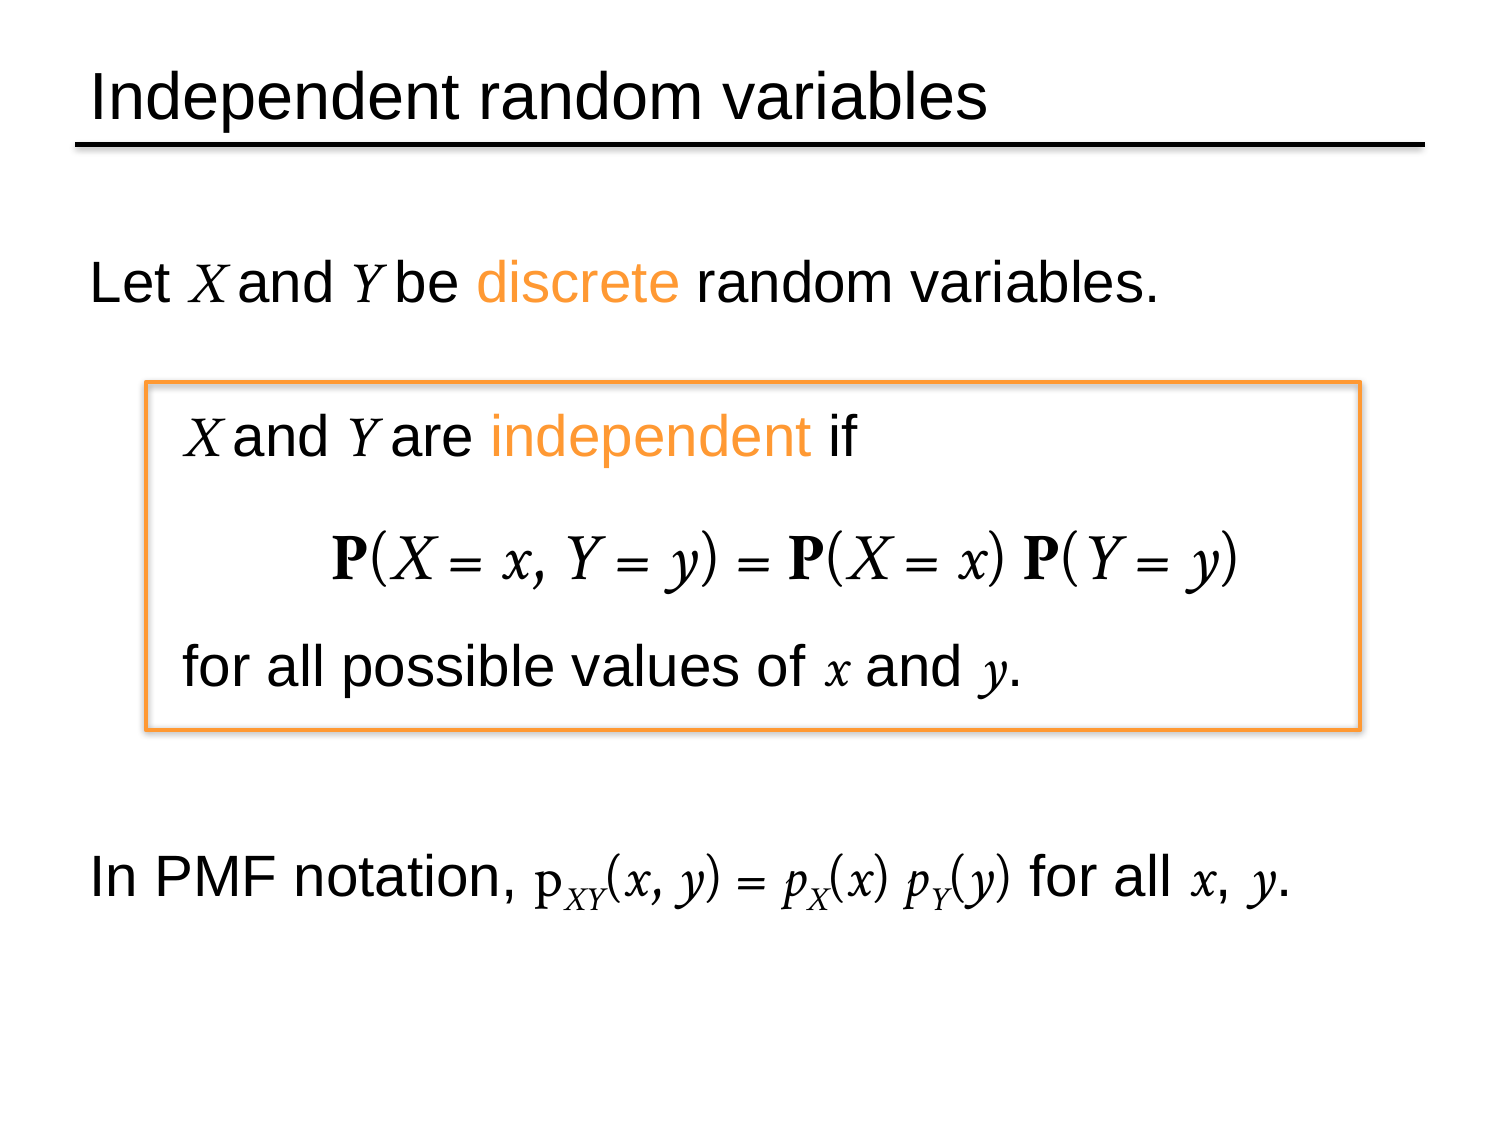

# Independent random variables
Let X and Y be discrete random variables.

X and Y are independent if
P(X = x, Y = y) = P(X = x) P(Y = y)
for all possible values of x and y.
In PMF notation, pXY(x, y) = pX(x) pY(y) for all x, y.